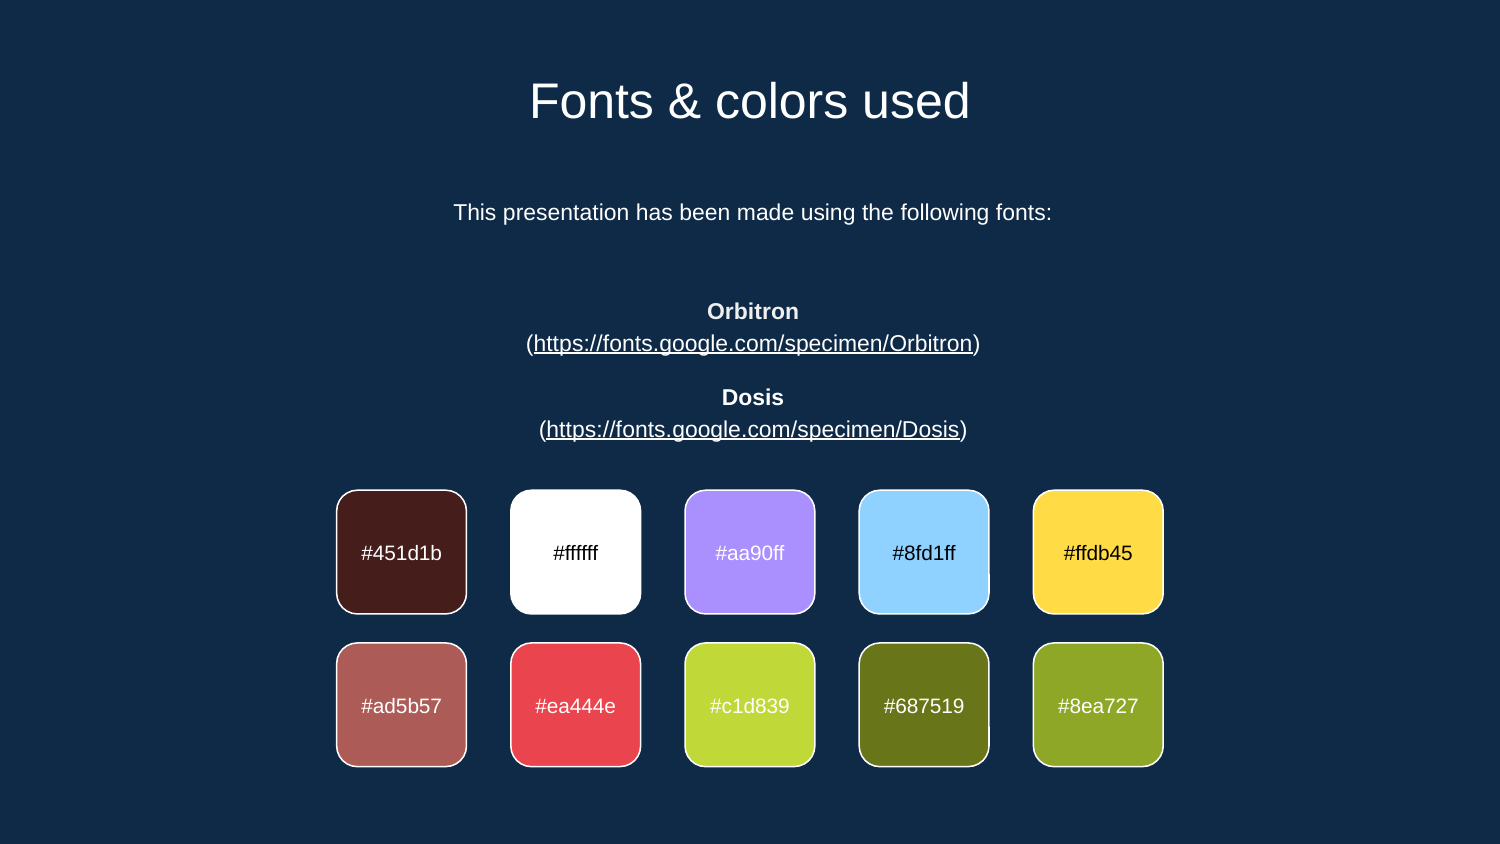

# Fonts & colors used
This presentation has been made using the following fonts:

Orbitron
(https://fonts.google.com/specimen/Orbitron)

Dosis
(https://fonts.google.com/specimen/Dosis)

#451d1b
#ffffff
#aa90ff
#8fd1ff
#ffdb45

#ad5b57
#ea444e
#c1d839
#687519
#8ea727